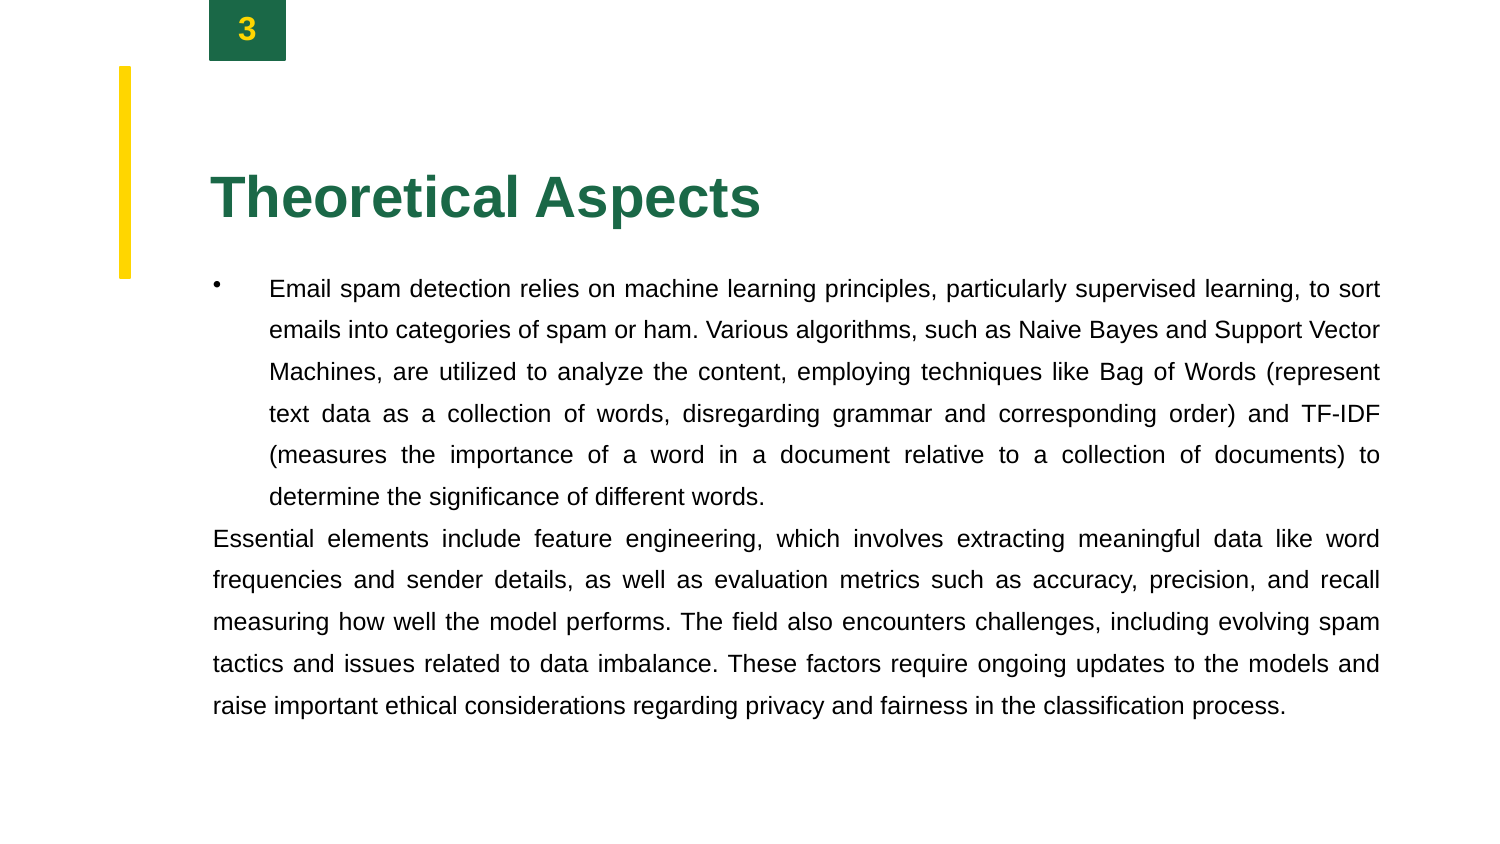

3

Theoretical Aspects
Email spam detection relies on machine learning principles, particularly supervised learning, to sort emails into categories of spam or ham. Various algorithms, such as Naive Bayes and Support Vector Machines, are utilized to analyze the content, employing techniques like Bag of Words (represent text data as a collection of words, disregarding grammar and corresponding order) and TF-IDF (measures the importance of a word in a document relative to a collection of documents) to determine the significance of different words.
Essential elements include feature engineering, which involves extracting meaningful data like word frequencies and sender details, as well as evaluation metrics such as accuracy, precision, and recall measuring how well the model performs. The field also encounters challenges, including evolving spam tactics and issues related to data imbalance. These factors require ongoing updates to the models and raise important ethical considerations regarding privacy and fairness in the classification process.